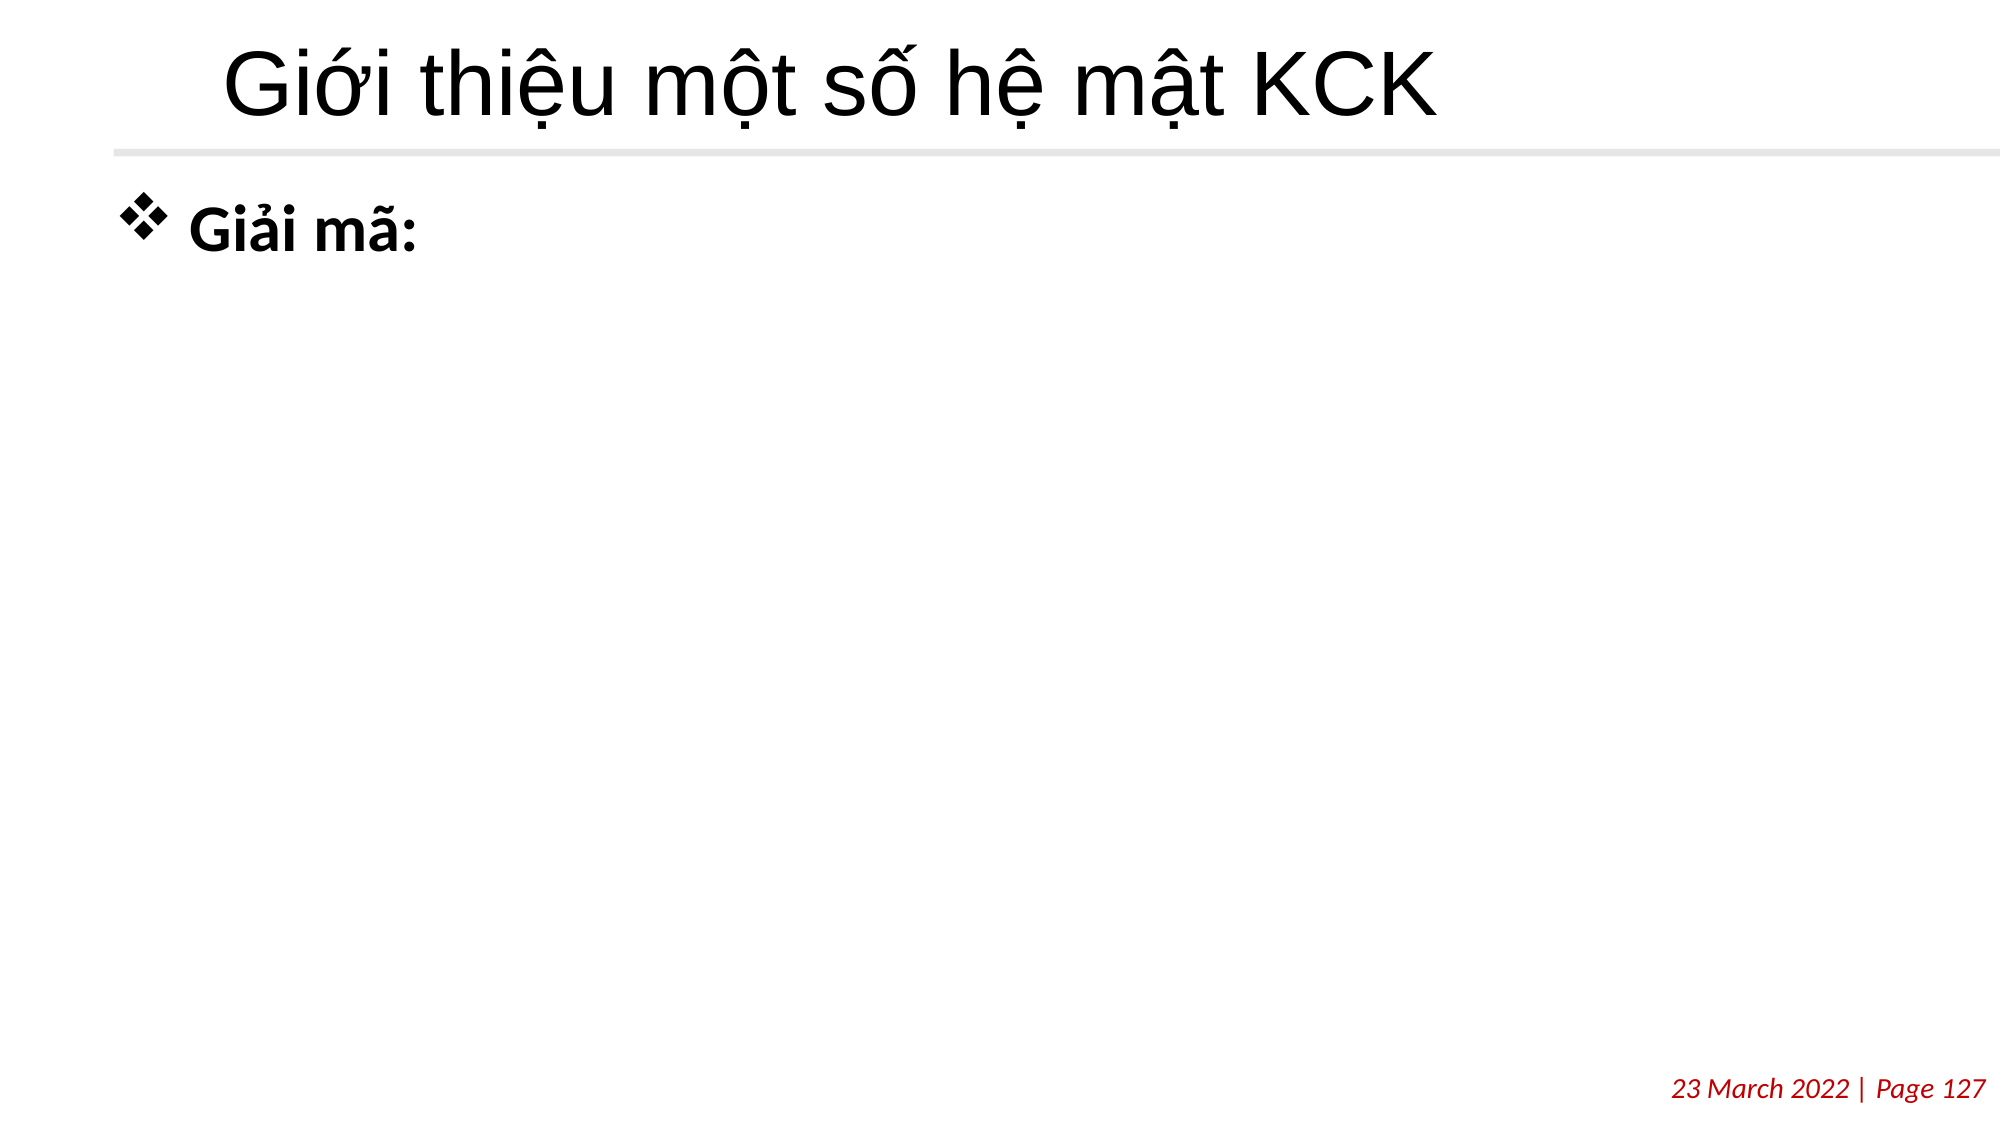

# Giới thiệu một số hệ mật KCK
Giải mã: